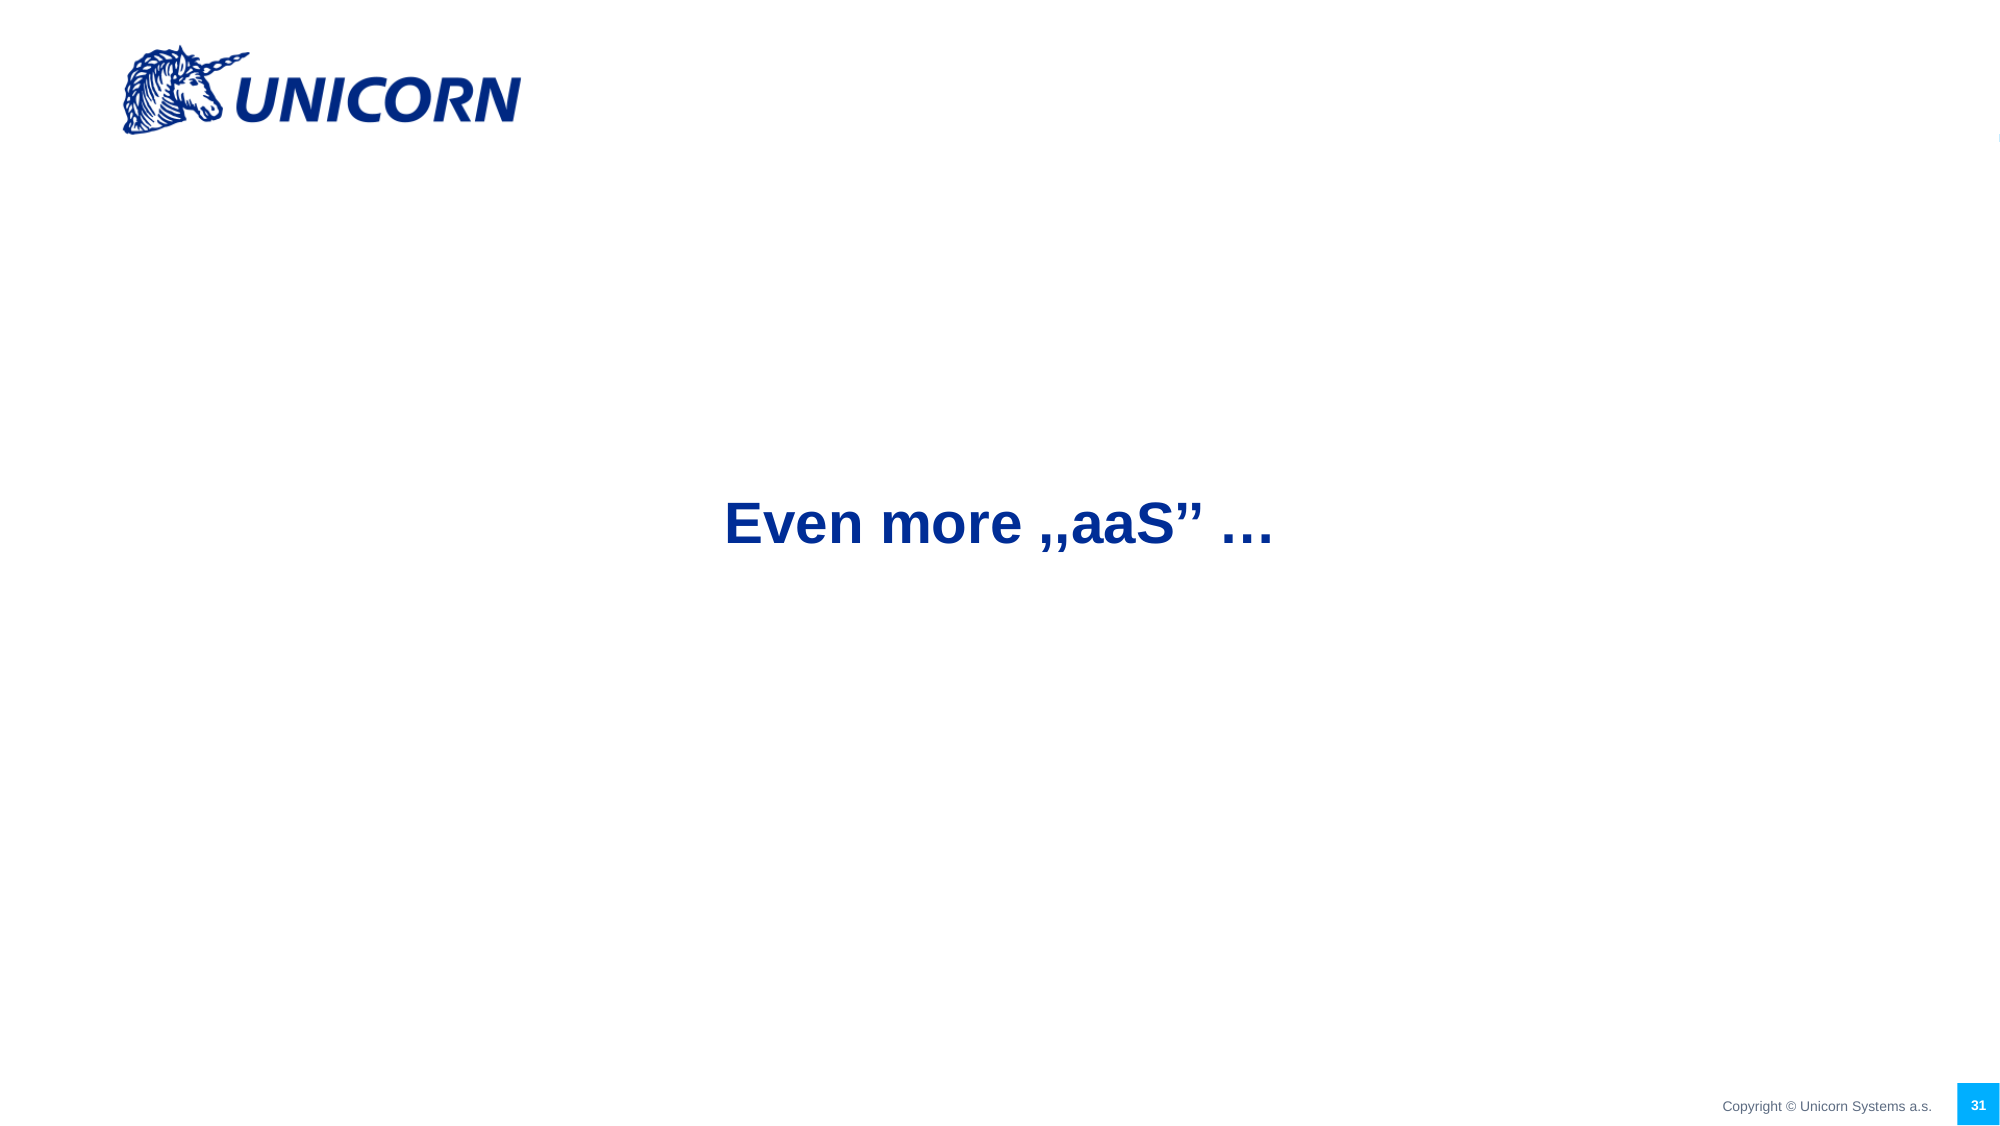

Even more ,,aaS’’ …
31
Copyright © Unicorn Systems a.s.